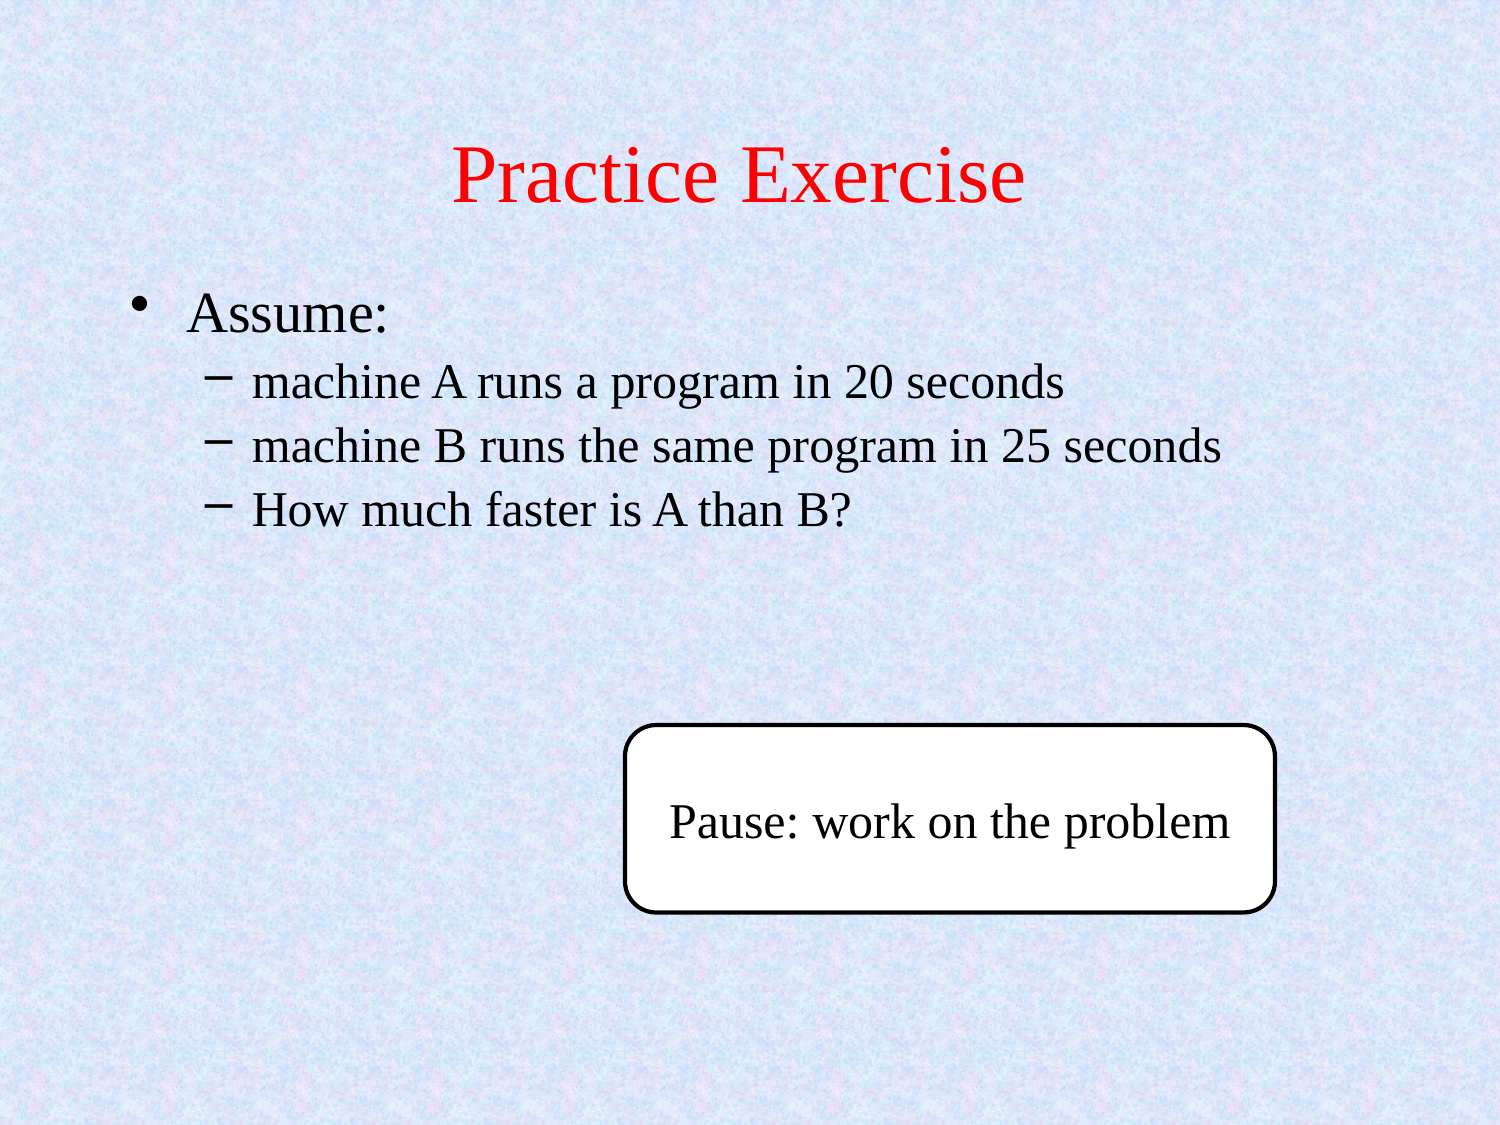

# Practice Exercise
Assume:
machine A runs a program in 20 seconds
machine B runs the same program in 25 seconds
How much faster is A than B?

Pause: work on the problem